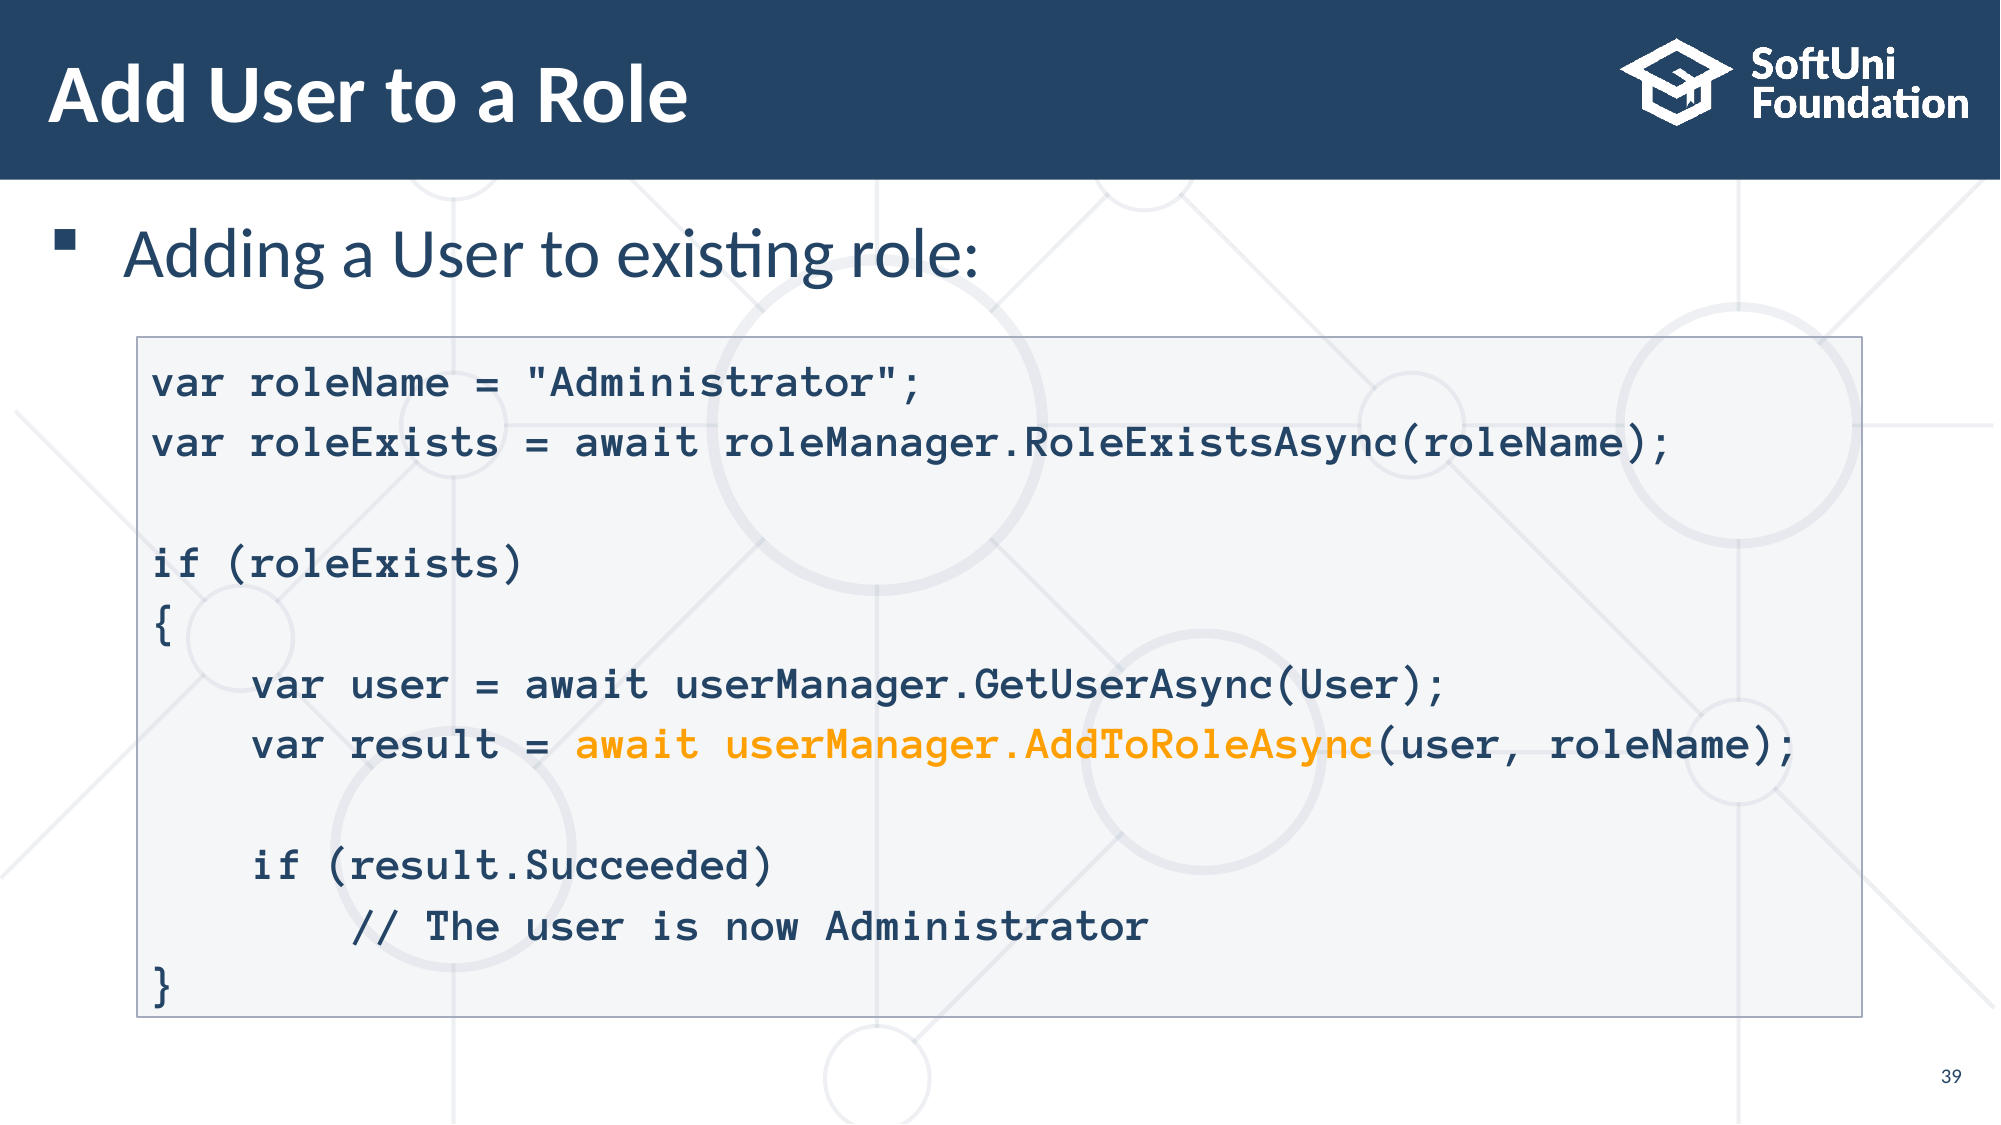

# Add User to a Role
Adding a User to existing role:
var roleName = "Administrator";
var roleExists = await roleManager.RoleExistsAsync(roleName);

if (roleExists)
{
    var user = await userManager.GetUserAsync(User);
    var result = await userManager.AddToRoleAsync(user, roleName);

    if (result.Succeeded)
        // The user is now Administrator
}
39